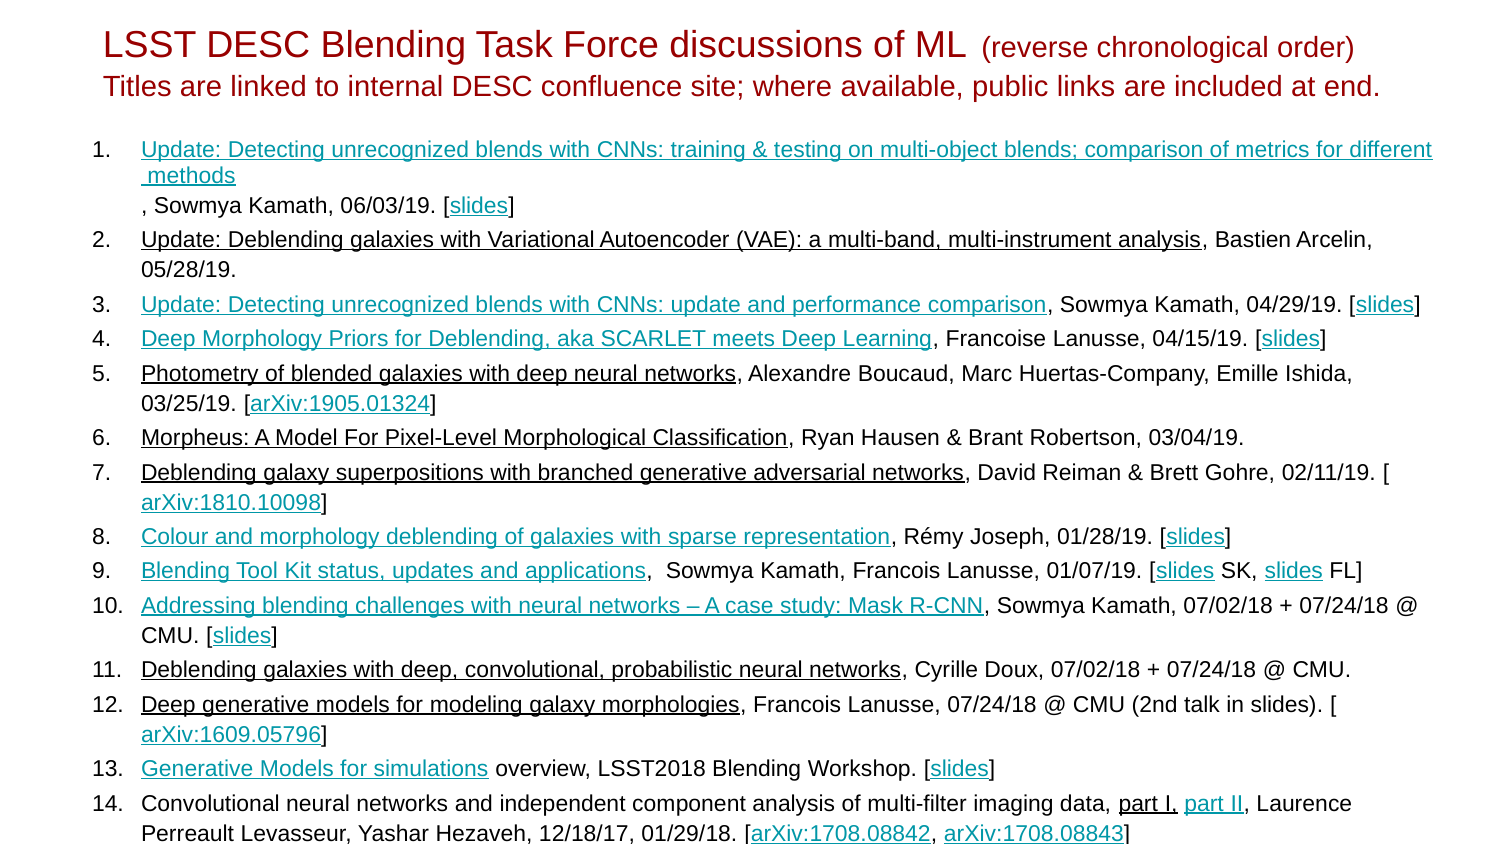

# LSST DESC Blending Task Force discussions of ML (reverse chronological order)
Titles are linked to internal DESC confluence site; where available, public links are included at end.
Update: Detecting unrecognized blends with CNNs: training & testing on multi-object blends; comparison of metrics for different methods, Sowmya Kamath, 06/03/19. [slides]
Update: Deblending galaxies with Variational Autoencoder (VAE): a multi-band, multi-instrument analysis, Bastien Arcelin, 05/28/19.
Update: Detecting unrecognized blends with CNNs: update and performance comparison, Sowmya Kamath, 04/29/19. [slides]
Deep Morphology Priors for Deblending, aka SCARLET meets Deep Learning, Francoise Lanusse, 04/15/19. [slides]
Photometry of blended galaxies with deep neural networks, Alexandre Boucaud, Marc Huertas-Company, Emille Ishida, 03/25/19. [arXiv:1905.01324]
Morpheus: A Model For Pixel-Level Morphological Classification, Ryan Hausen & Brant Robertson, 03/04/19.
Deblending galaxy superpositions with branched generative adversarial networks, David Reiman & Brett Gohre, 02/11/19. [arXiv:1810.10098]
Colour and morphology deblending of galaxies with sparse representation, Rémy Joseph, 01/28/19. [slides]
Blending Tool Kit status, updates and applications,  Sowmya Kamath, Francois Lanusse, 01/07/19. [slides SK, slides FL]
Addressing blending challenges with neural networks – A case study: Mask R-CNN, Sowmya Kamath, 07/02/18 + 07/24/18 @ CMU. [slides]
Deblending galaxies with deep, convolutional, probabilistic neural networks, Cyrille Doux, 07/02/18 + 07/24/18 @ CMU.
Deep generative models for modeling galaxy morphologies, Francois Lanusse, 07/24/18 @ CMU (2nd talk in slides). [arXiv:1609.05796]
Generative Models for simulations overview, LSST2018 Blending Workshop. [slides]
Convolutional neural networks and independent component analysis of multi-filter imaging data, part I, part II, Laurence Perreault Levasseur, Yashar Hezaveh, 12/18/17, 01/29/18. [arXiv:1708.08842, arXiv:1708.08843]